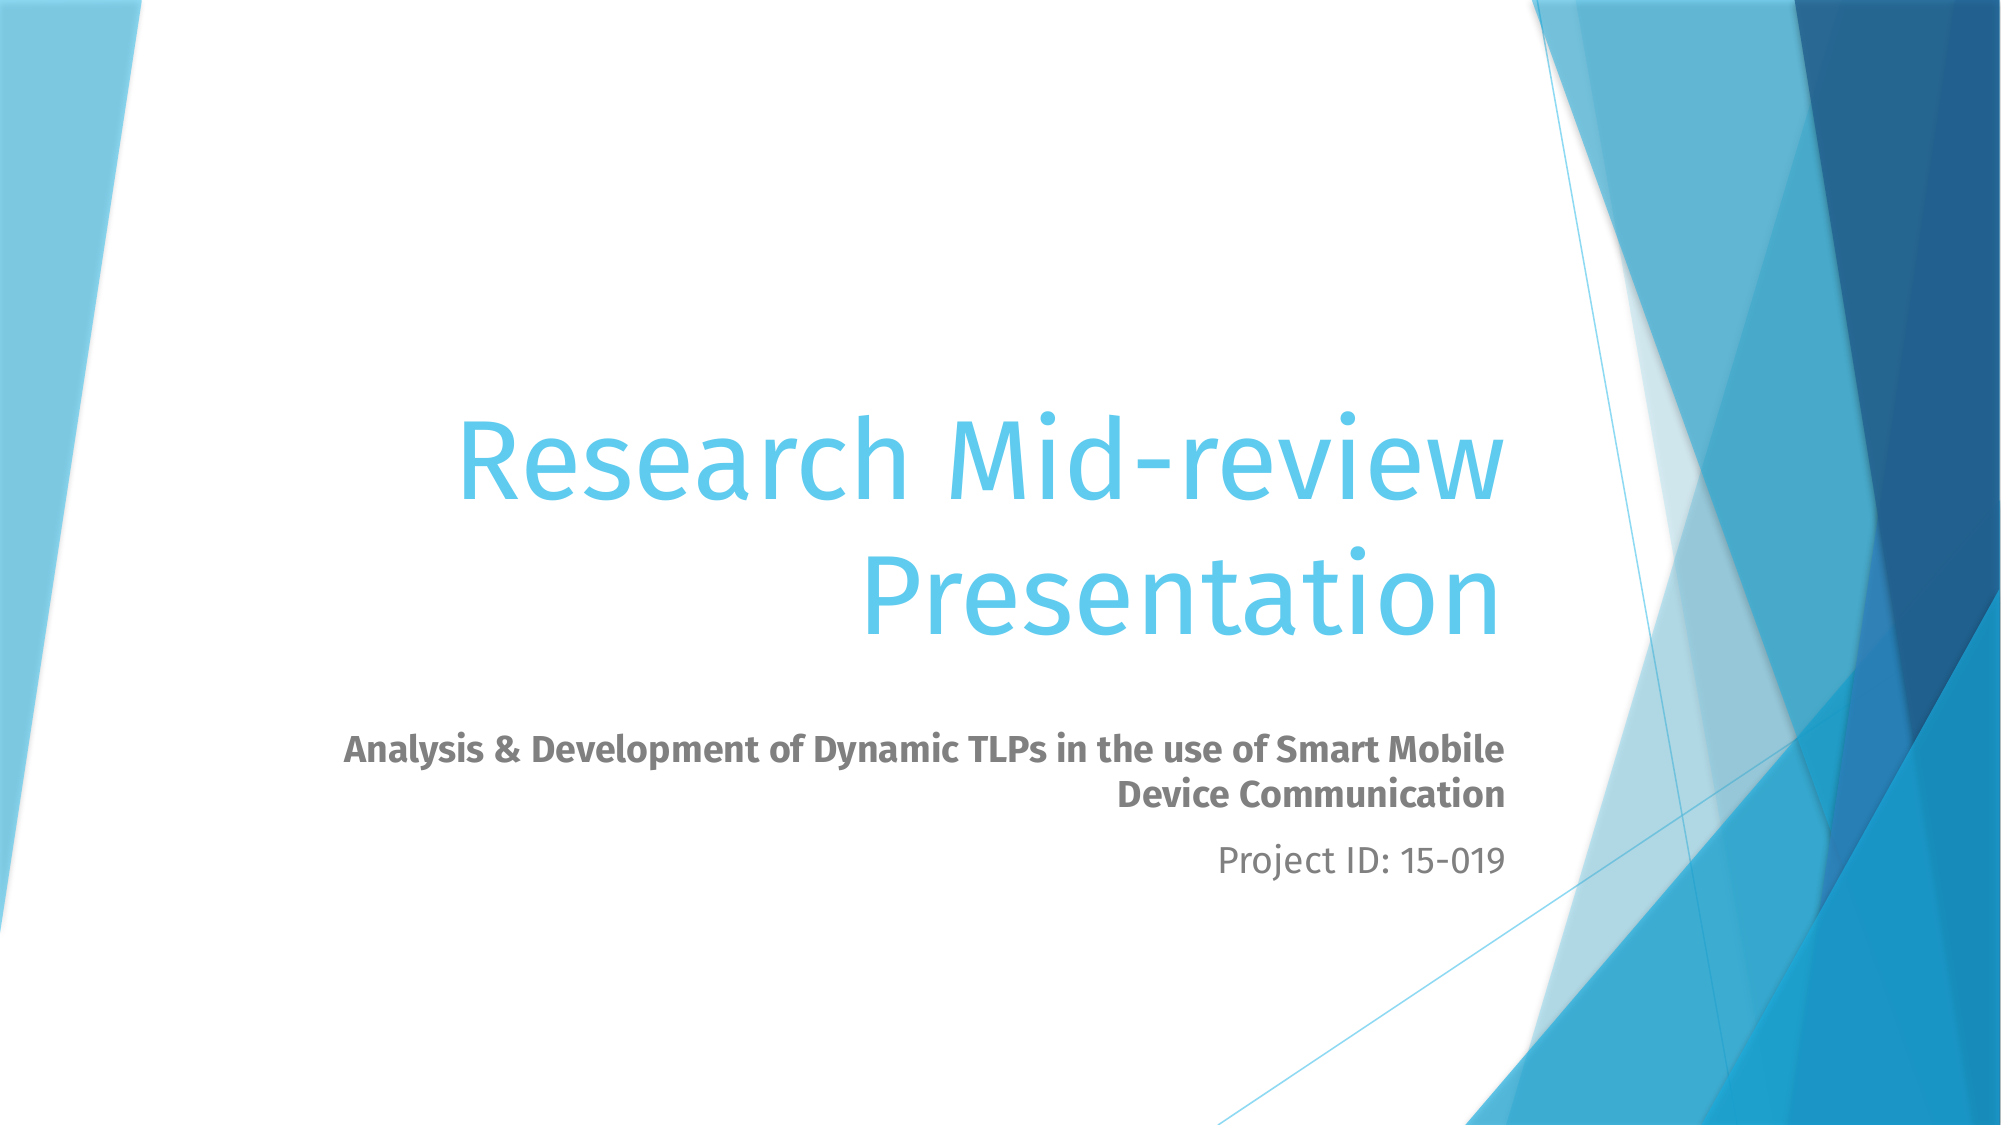

# Research Mid-review Presentation
Analysis & Development of Dynamic TLPs in the use of Smart Mobile Device Communication
Project ID: 15-019